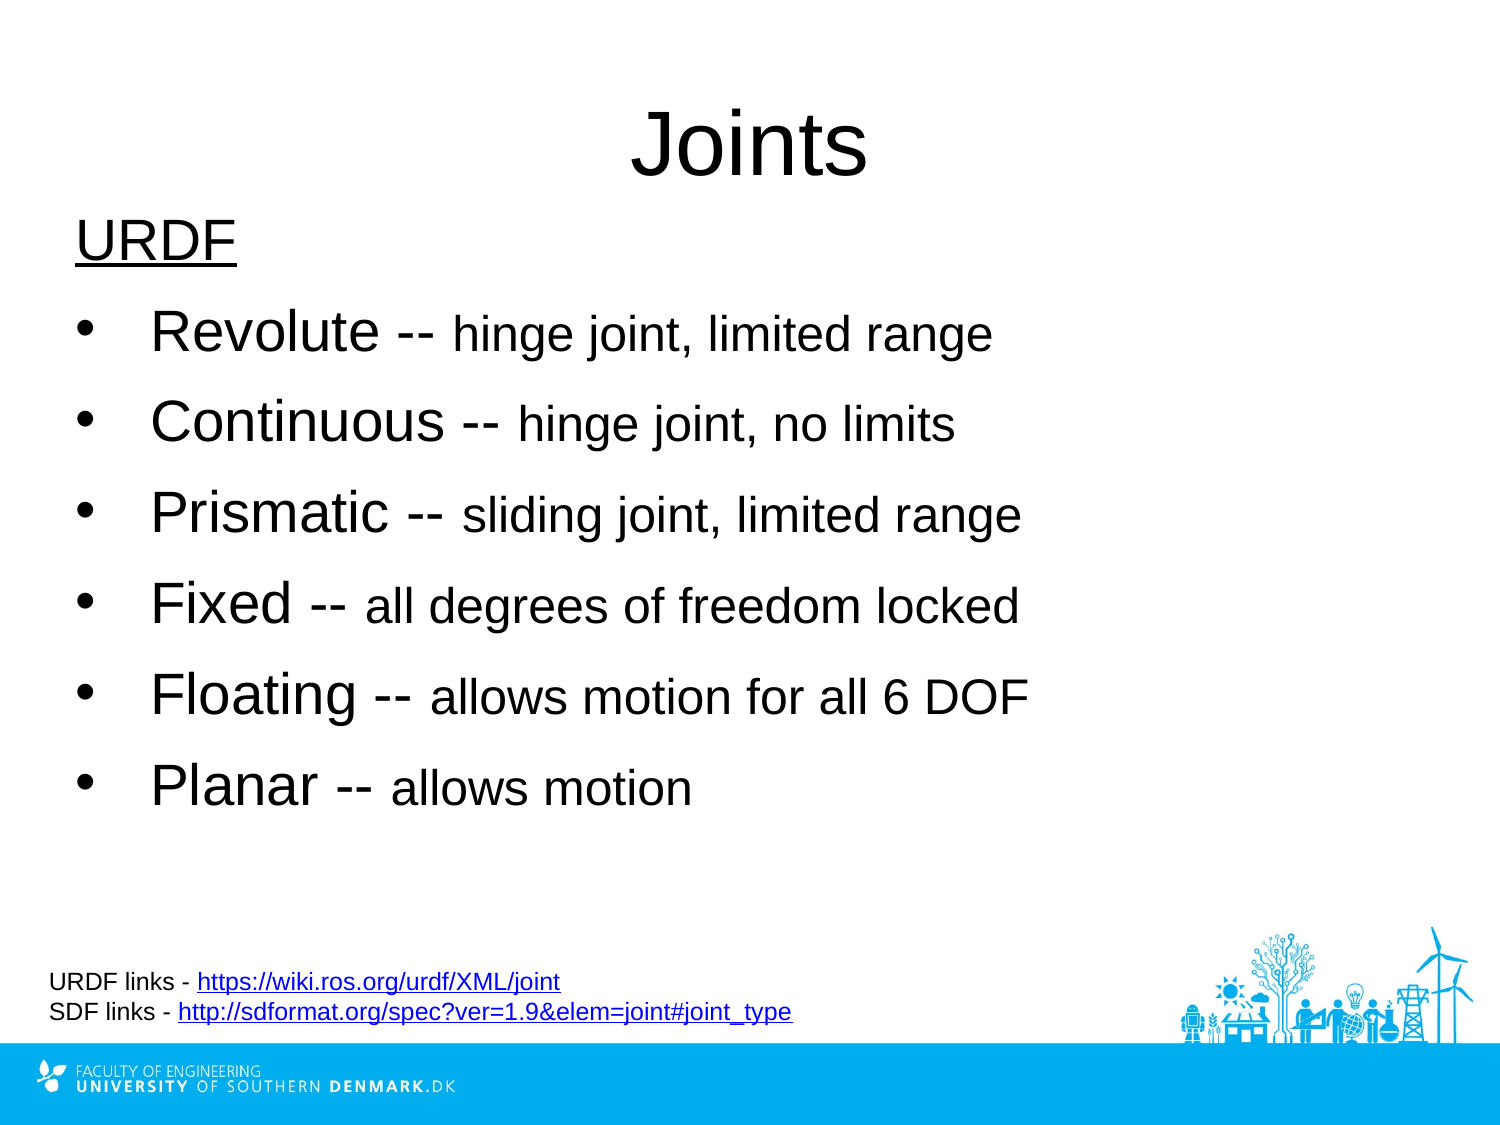

# Joints
URDF
Revolute -- hinge joint, limited range
Continuous -- hinge joint, no limits
Prismatic -- sliding joint, limited range
Fixed -- all degrees of freedom locked
Floating -- allows motion for all 6 DOF
Planar -- allows motion
URDF links - https://wiki.ros.org/urdf/XML/joint
SDF links - http://sdformat.org/spec?ver=1.9&elem=joint#joint_type